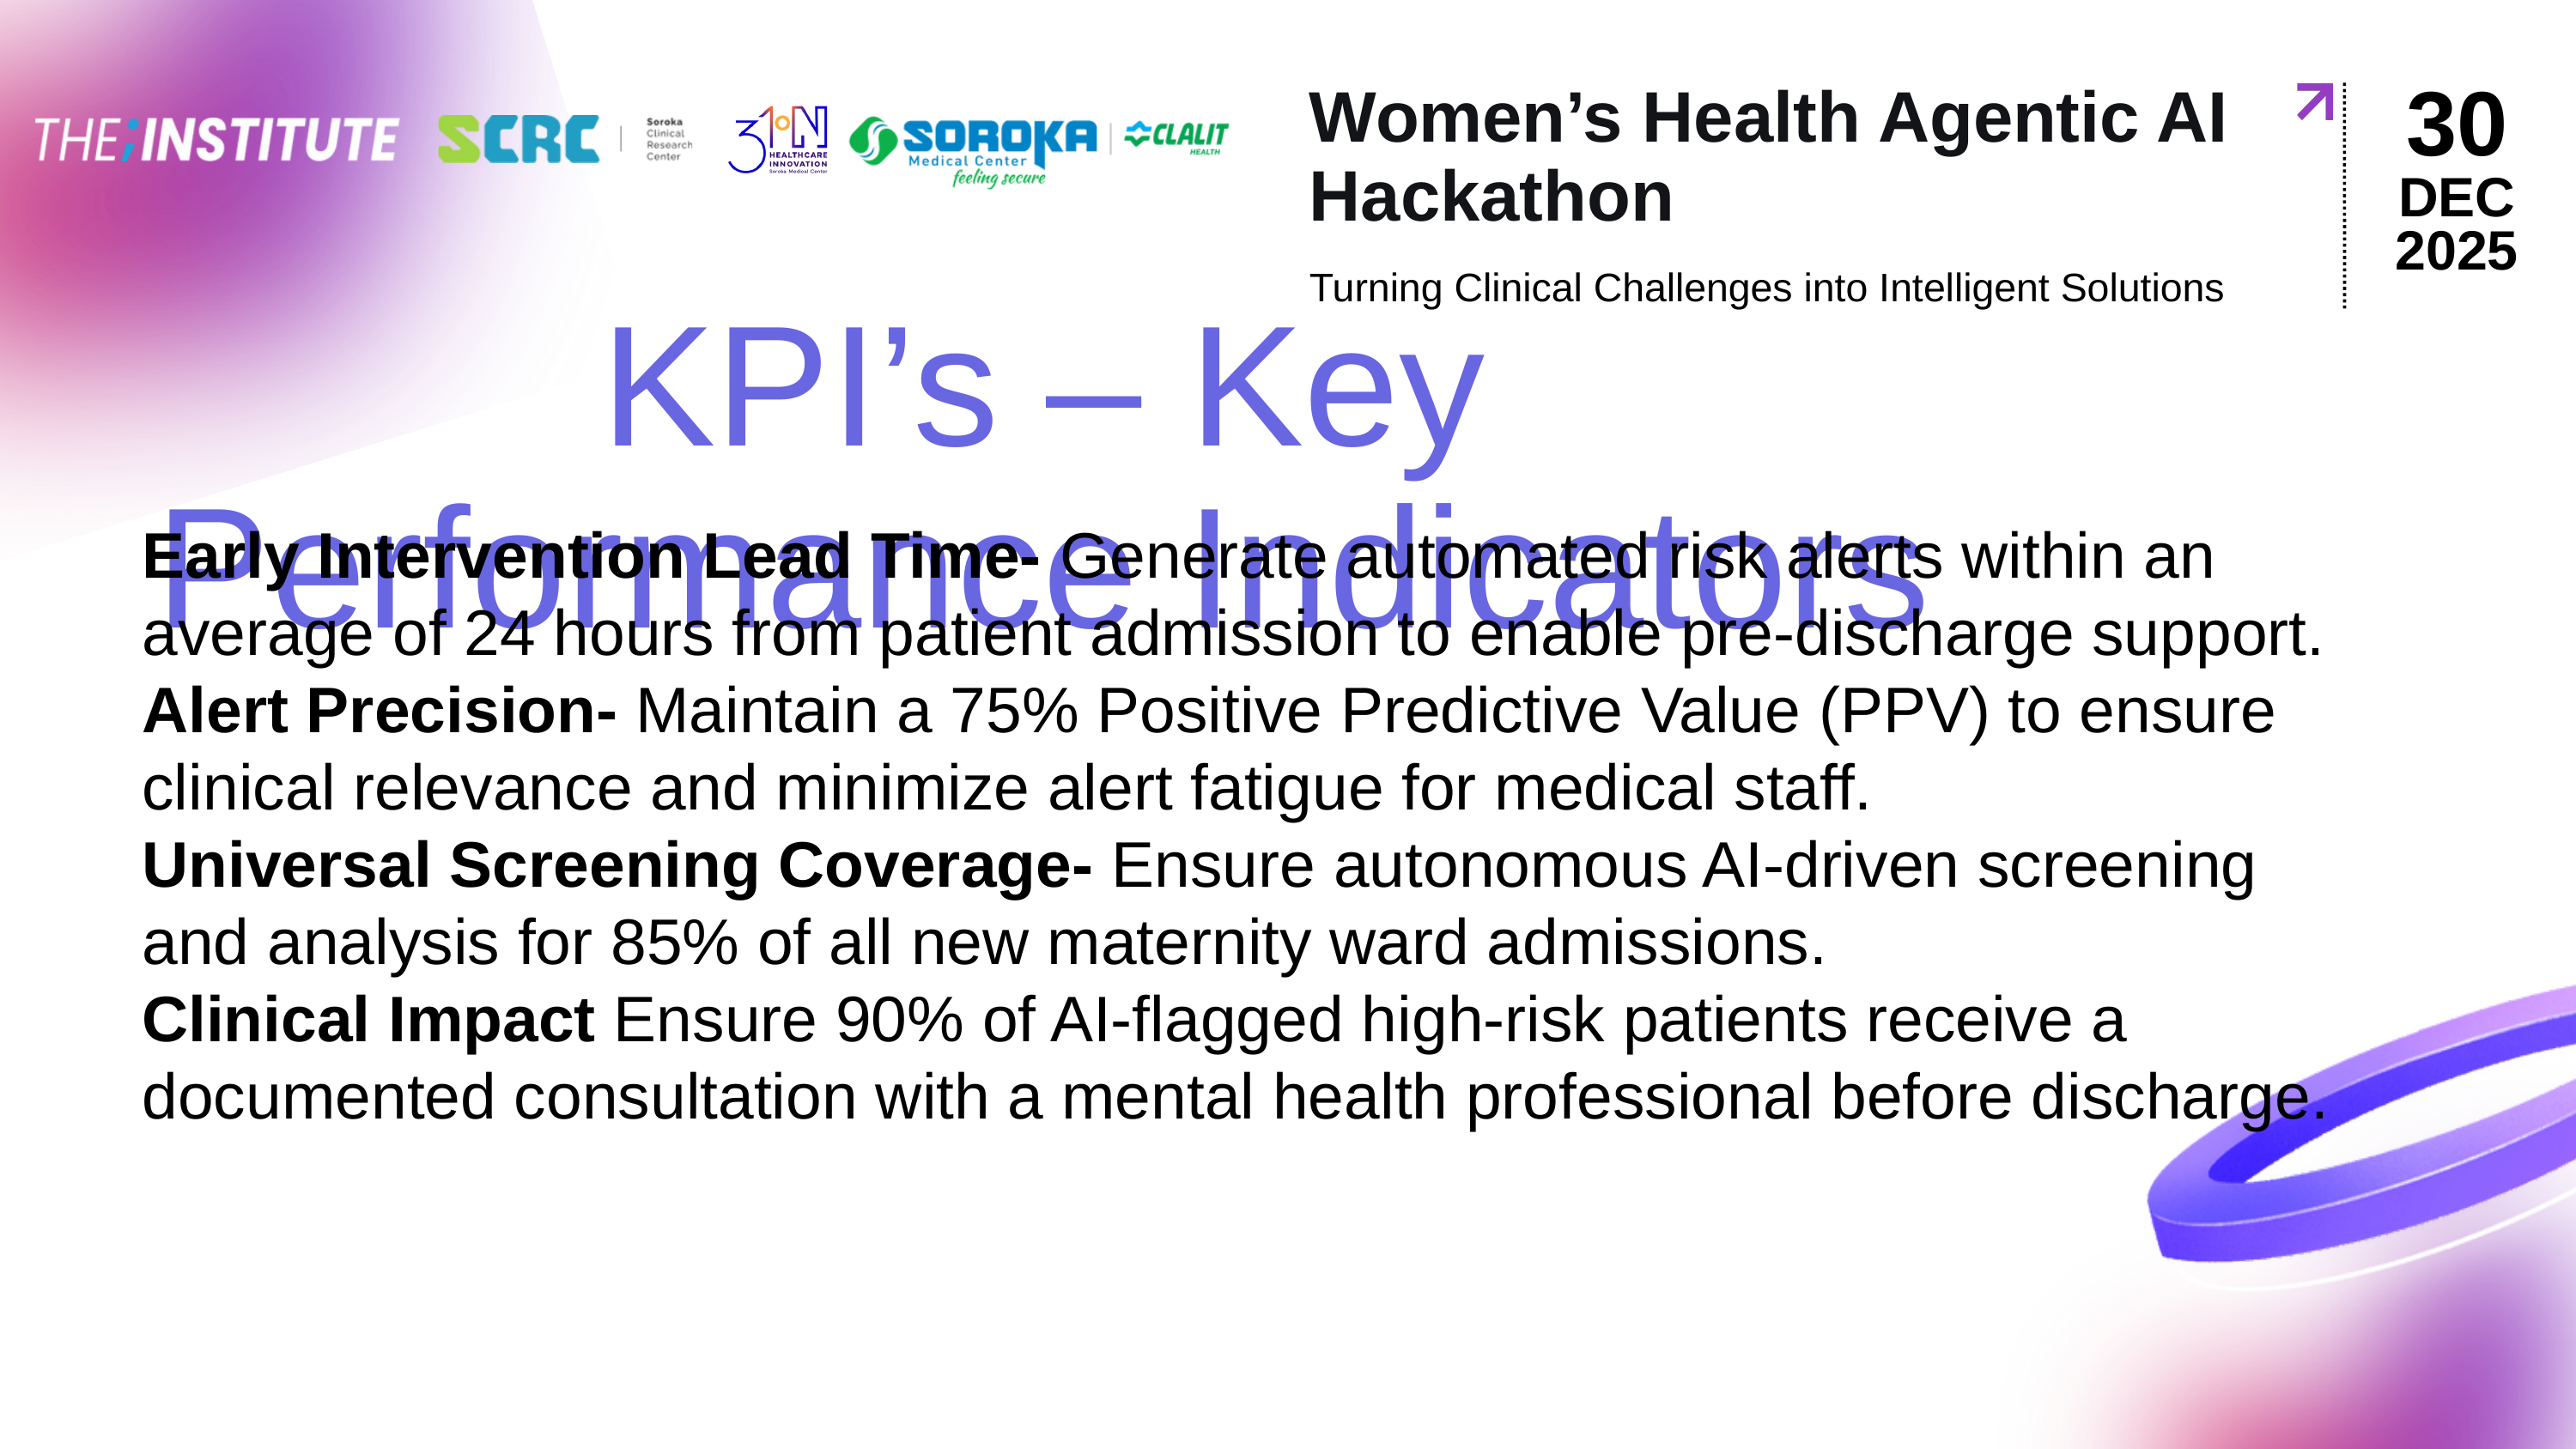

Women’s Health Agentic AI Hackathon

30
DEC
2025
Turning Clinical Challenges into Intelligent Solutions

KPI’s – Key Performance Indicators
Early Intervention Lead Time- Generate automated risk alerts within an average of 24 hours from patient admission to enable pre-discharge support.
Alert Precision- Maintain a 75% Positive Predictive Value (PPV) to ensure clinical relevance and minimize alert fatigue for medical staff.
Universal Screening Coverage- Ensure autonomous AI-driven screening and analysis for 85% of all new maternity ward admissions.
Clinical Impact Ensure 90% of AI-flagged high-risk patients receive a documented consultation with a mental health professional before discharge.